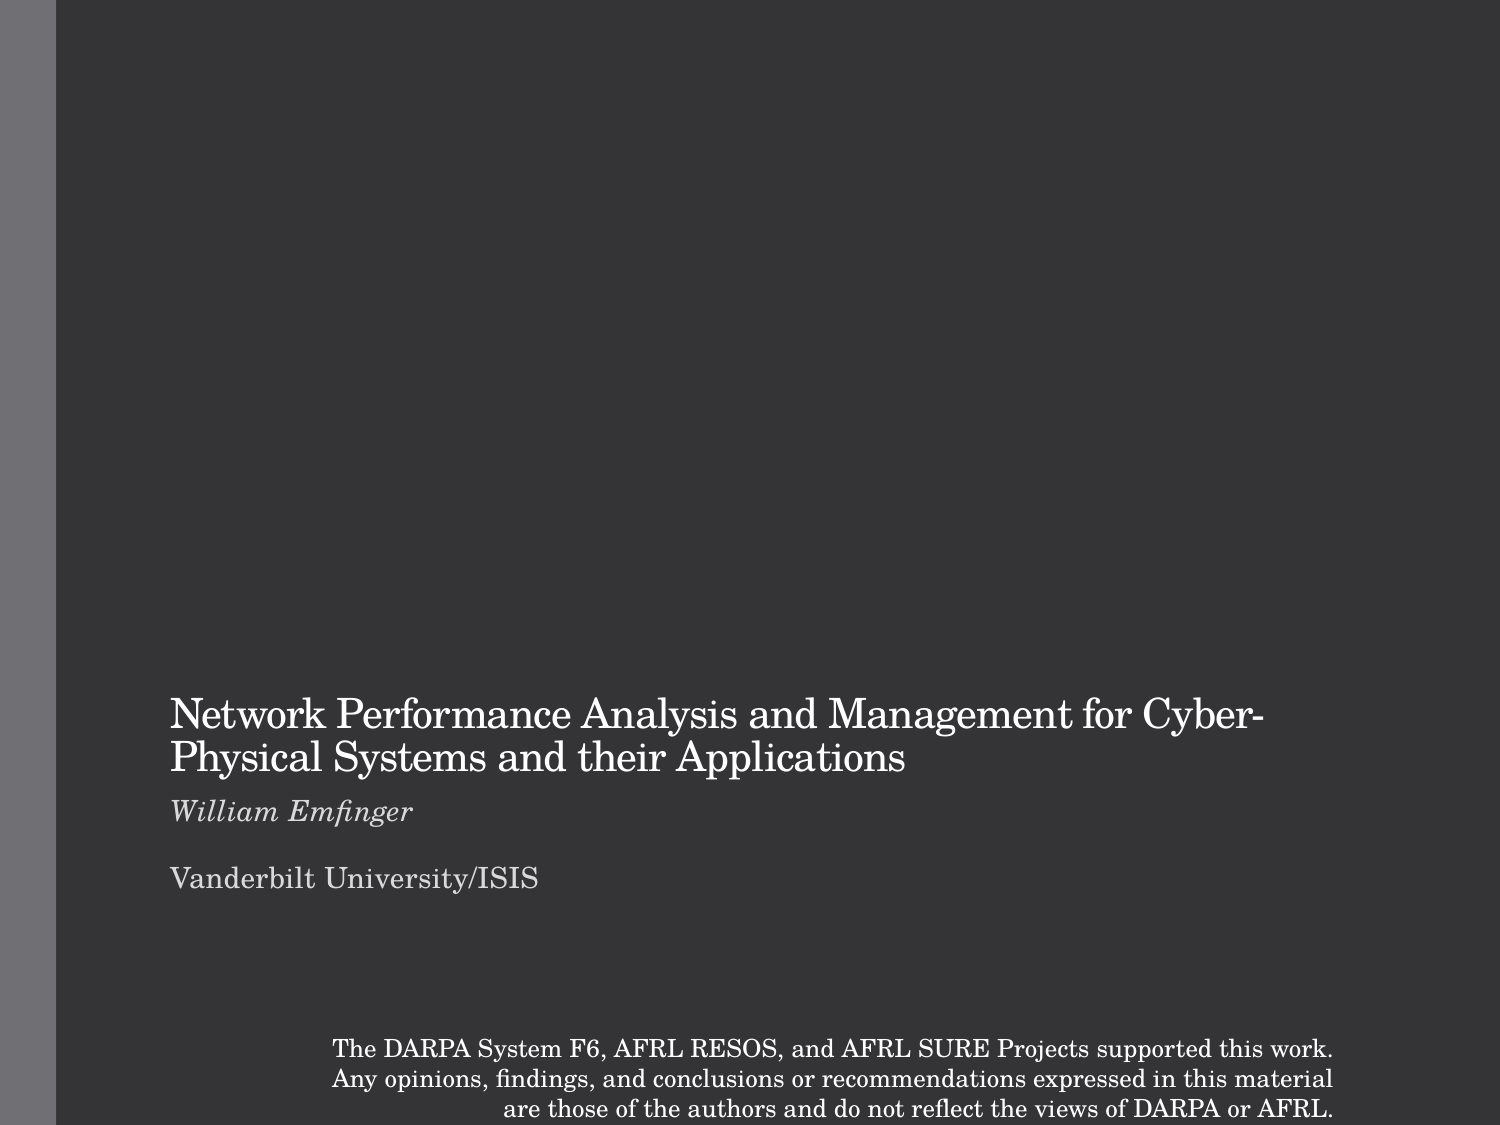

# Network Performance Analysis and Management for Cyber-Physical Systems and their Applications
William Emfinger
Vanderbilt University/ISIS
The DARPA System F6, AFRL RESOS, and AFRL SURE Projects supported this work. Any opinions, ﬁndings, and conclusions or recommendations expressed in this material are those of the authors and do not reﬂect the views of DARPA or AFRL.